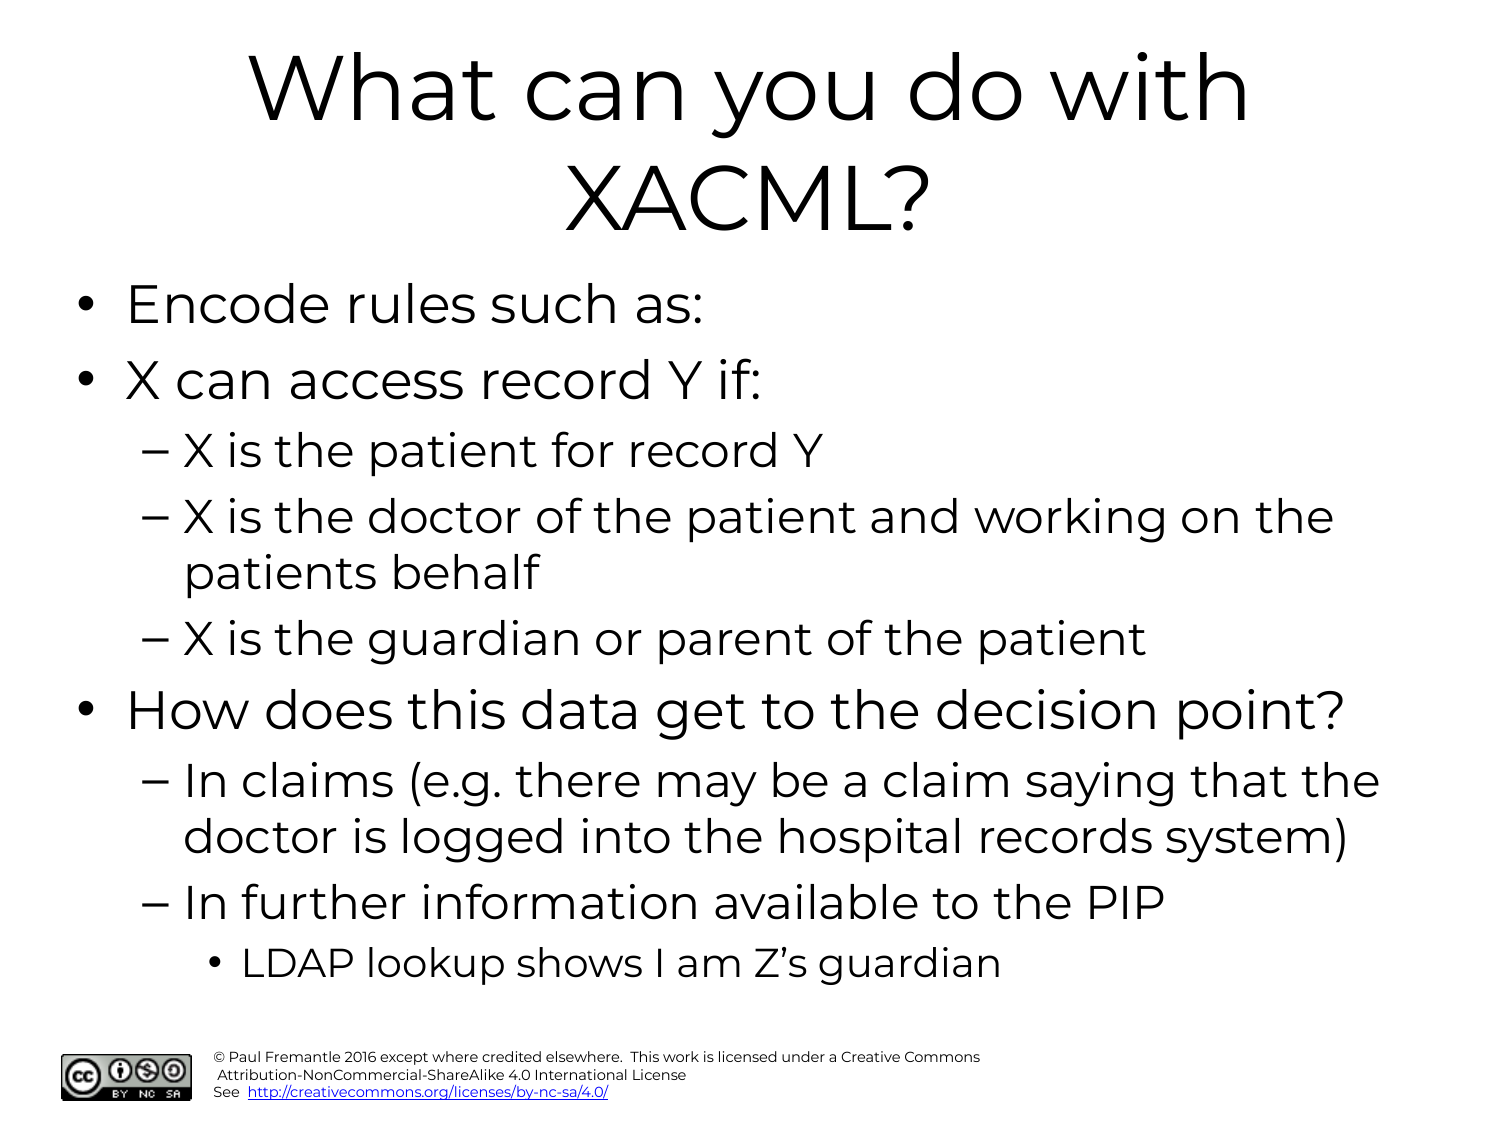

# What can you do with XACML?
Encode rules such as:
X can access record Y if:
X is the patient for record Y
X is the doctor of the patient and working on the patients behalf
X is the guardian or parent of the patient
How does this data get to the decision point?
In claims (e.g. there may be a claim saying that the doctor is logged into the hospital records system)
In further information available to the PIP
LDAP lookup shows I am Z’s guardian